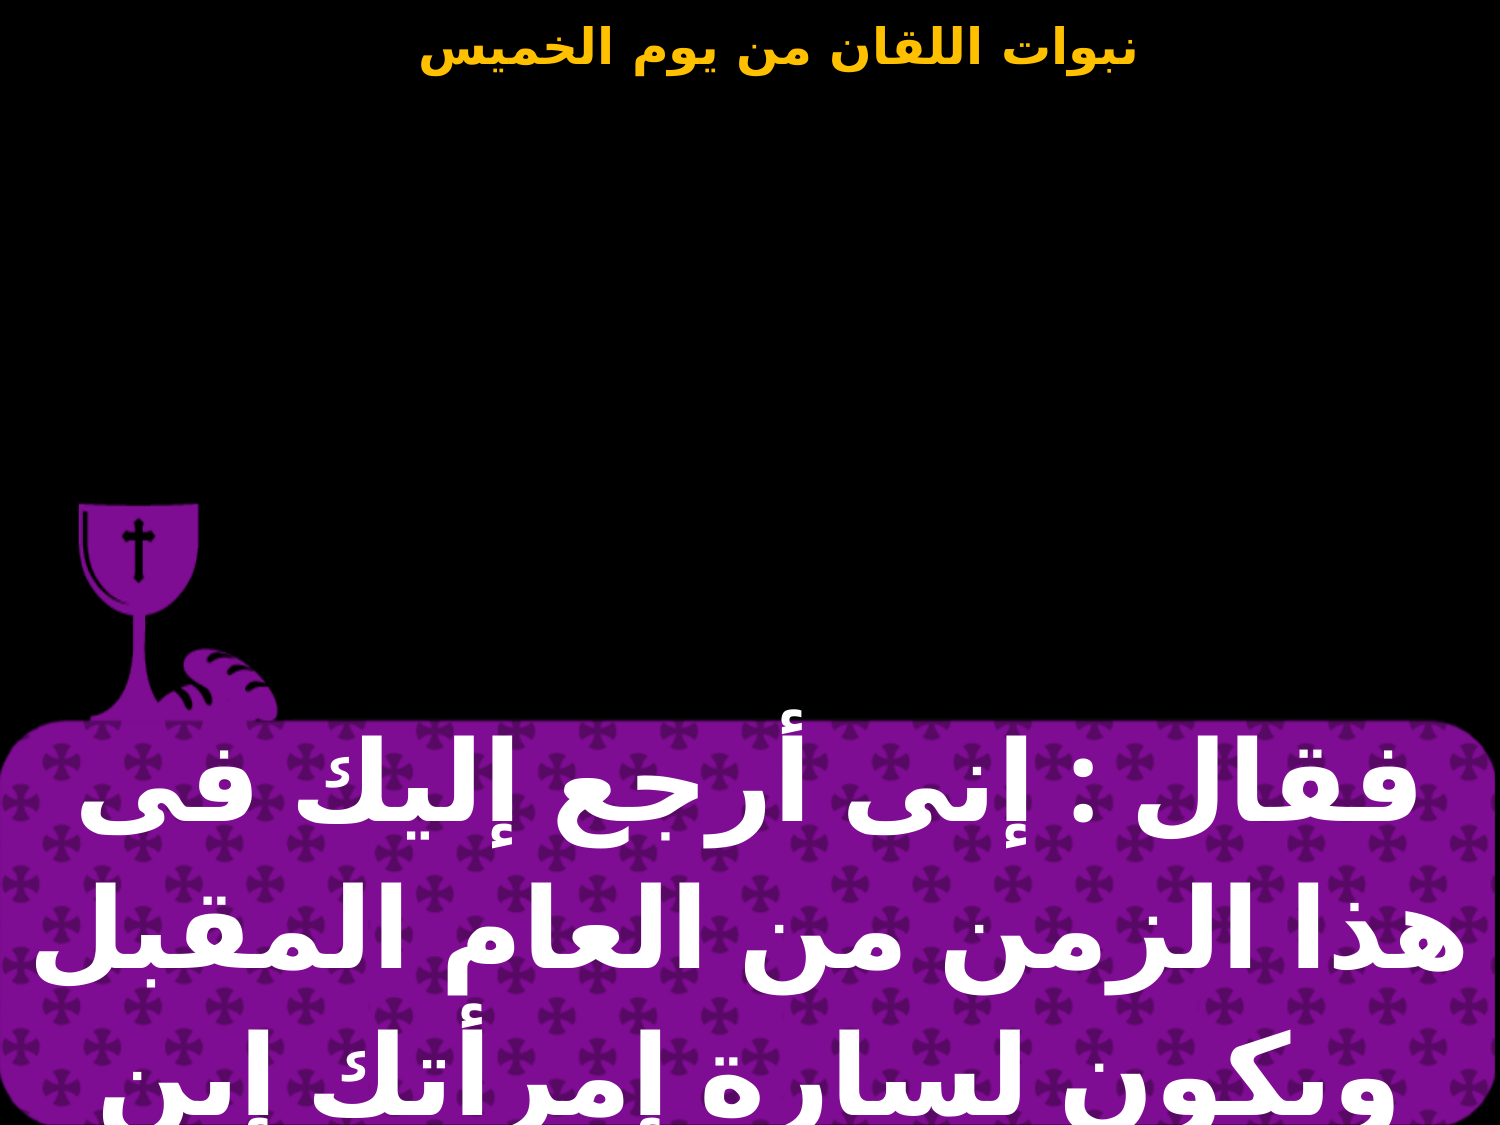

| فقال : إنى أرجع إليك فى هذا الزمن من العام المقبل ويكون لسارة إمرأتك إبن |
| --- |